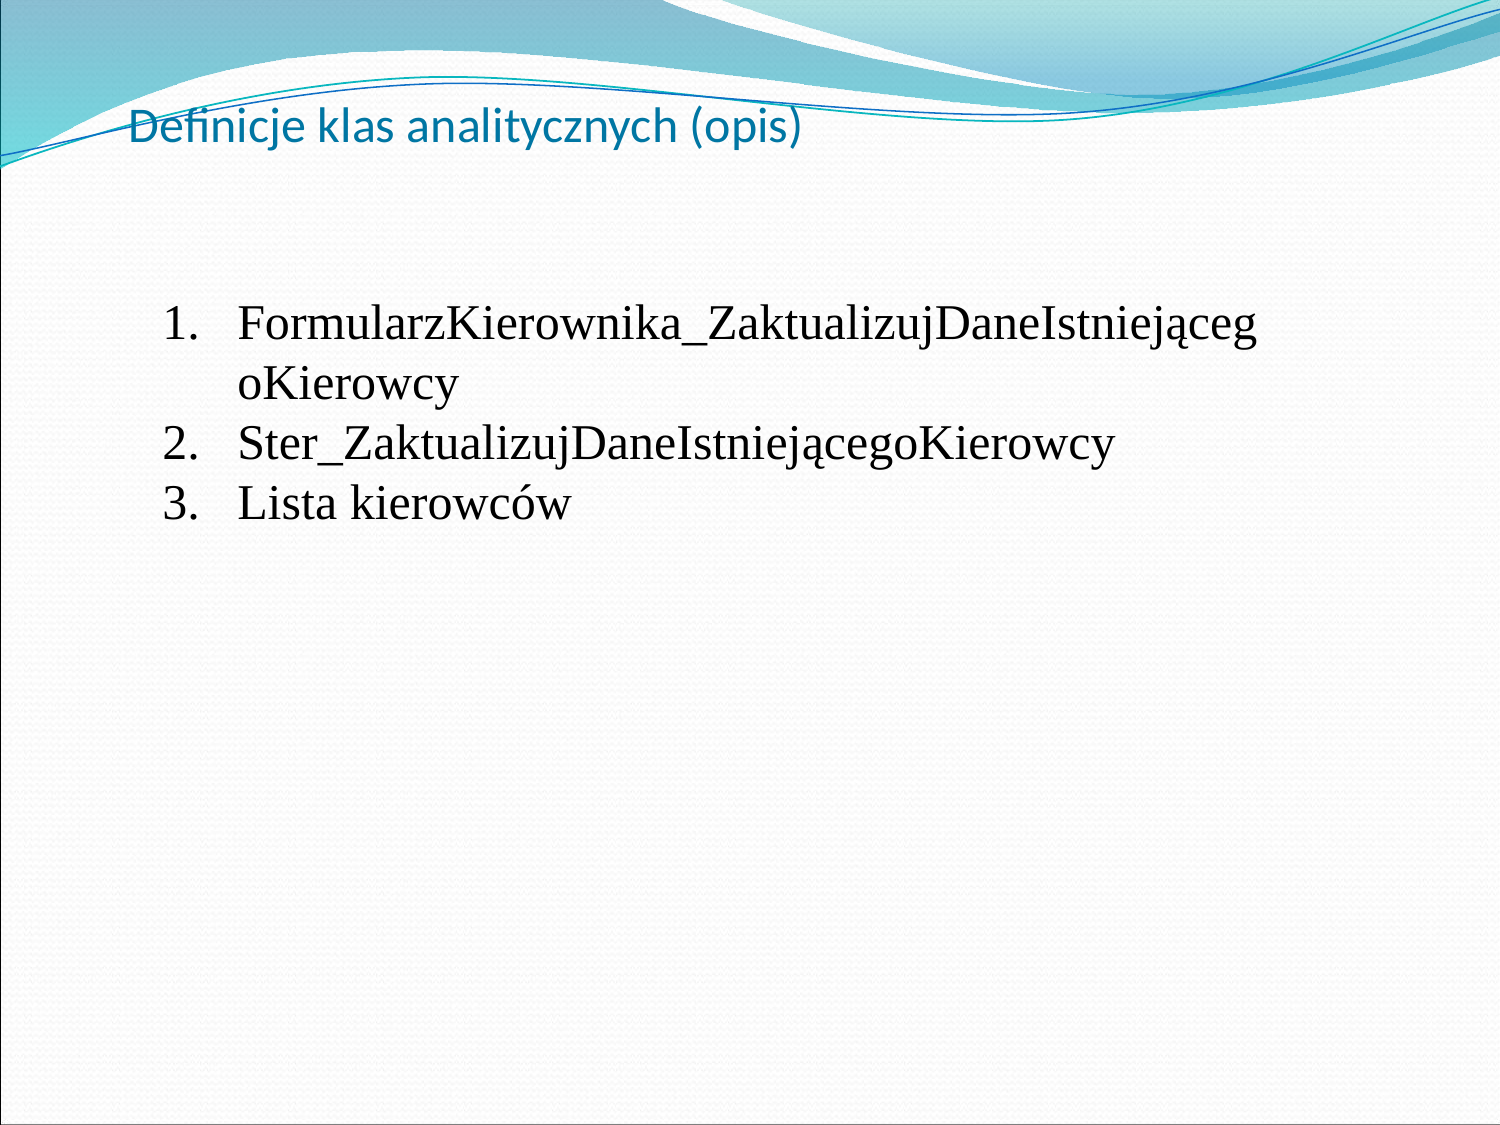

# Definicje klas analitycznych (opis)
FormularzKierownika_ZaktualizujDaneIstniejącegoKierowcy
Ster_ZaktualizujDaneIstniejącegoKierowcy
Lista kierowców